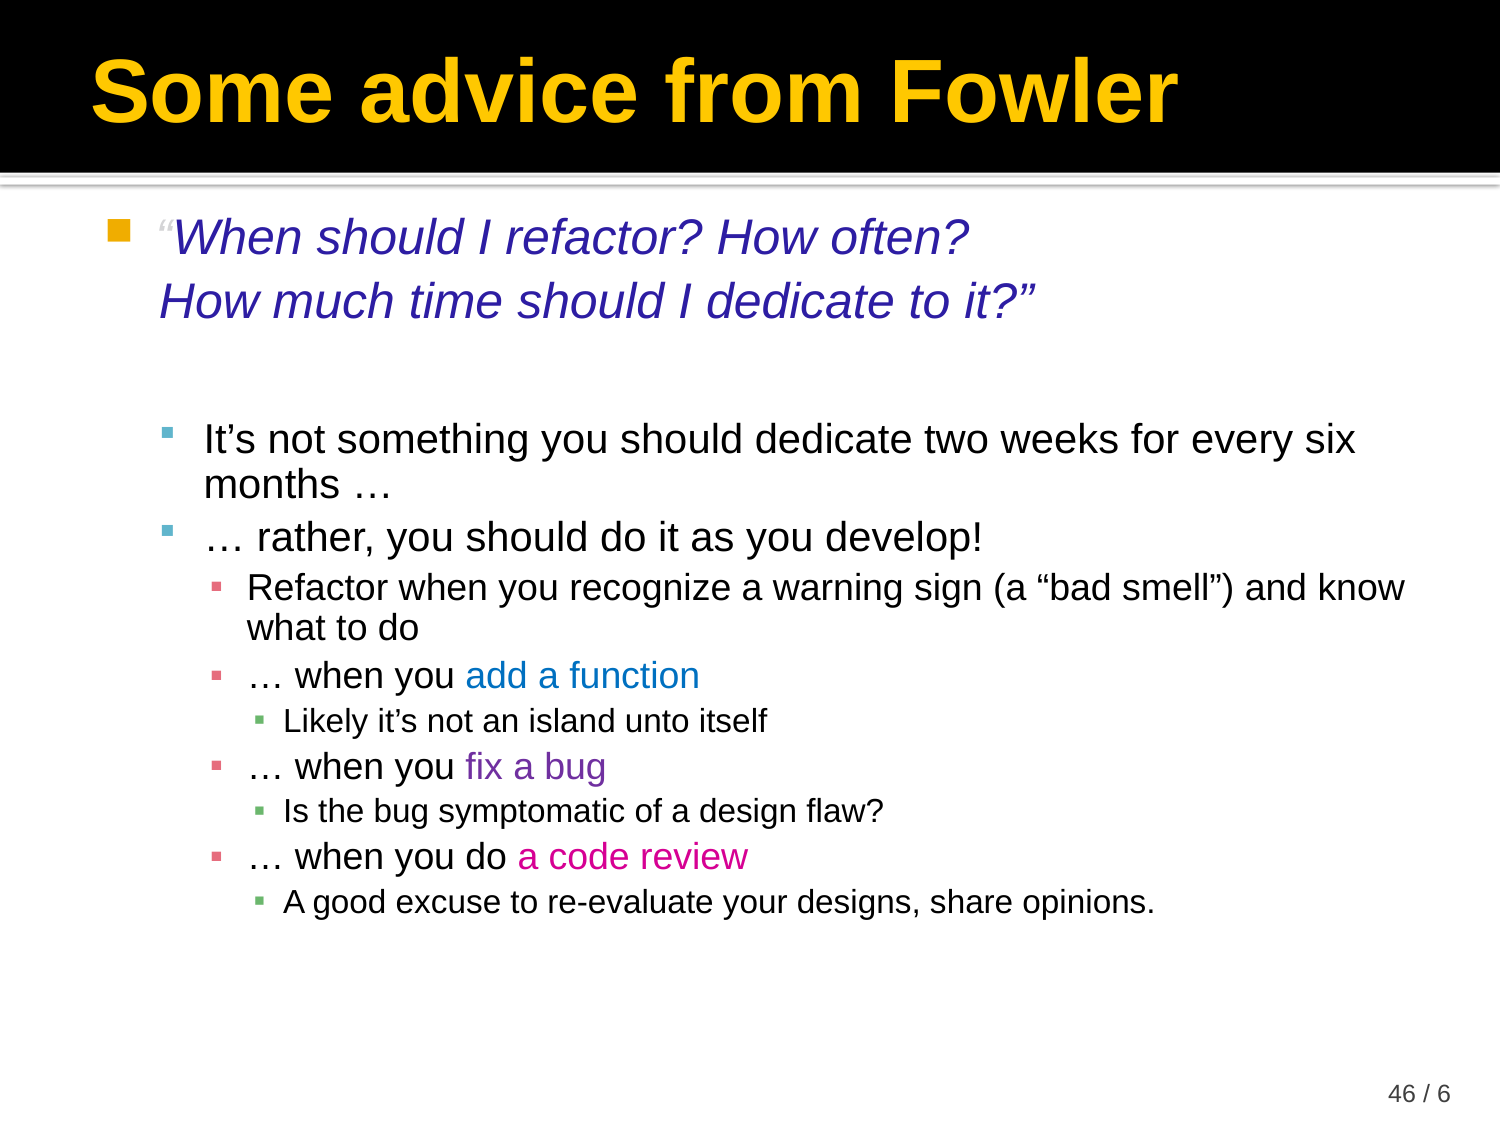

Some advice from Fowler
“When should I refactor? How often?
How much time should I dedicate to it?”

It’s not something you should dedicate two weeks for every six months …
… rather, you should do it as you develop!
Refactor when you recognize a warning sign (a “bad smell”) and know what to do
… when you add a function
Likely it’s not an island unto itself
… when you fix a bug
Is the bug symptomatic of a design flaw?
… when you do a code review
A good excuse to re-evaluate your designs, share opinions.
6 / 46